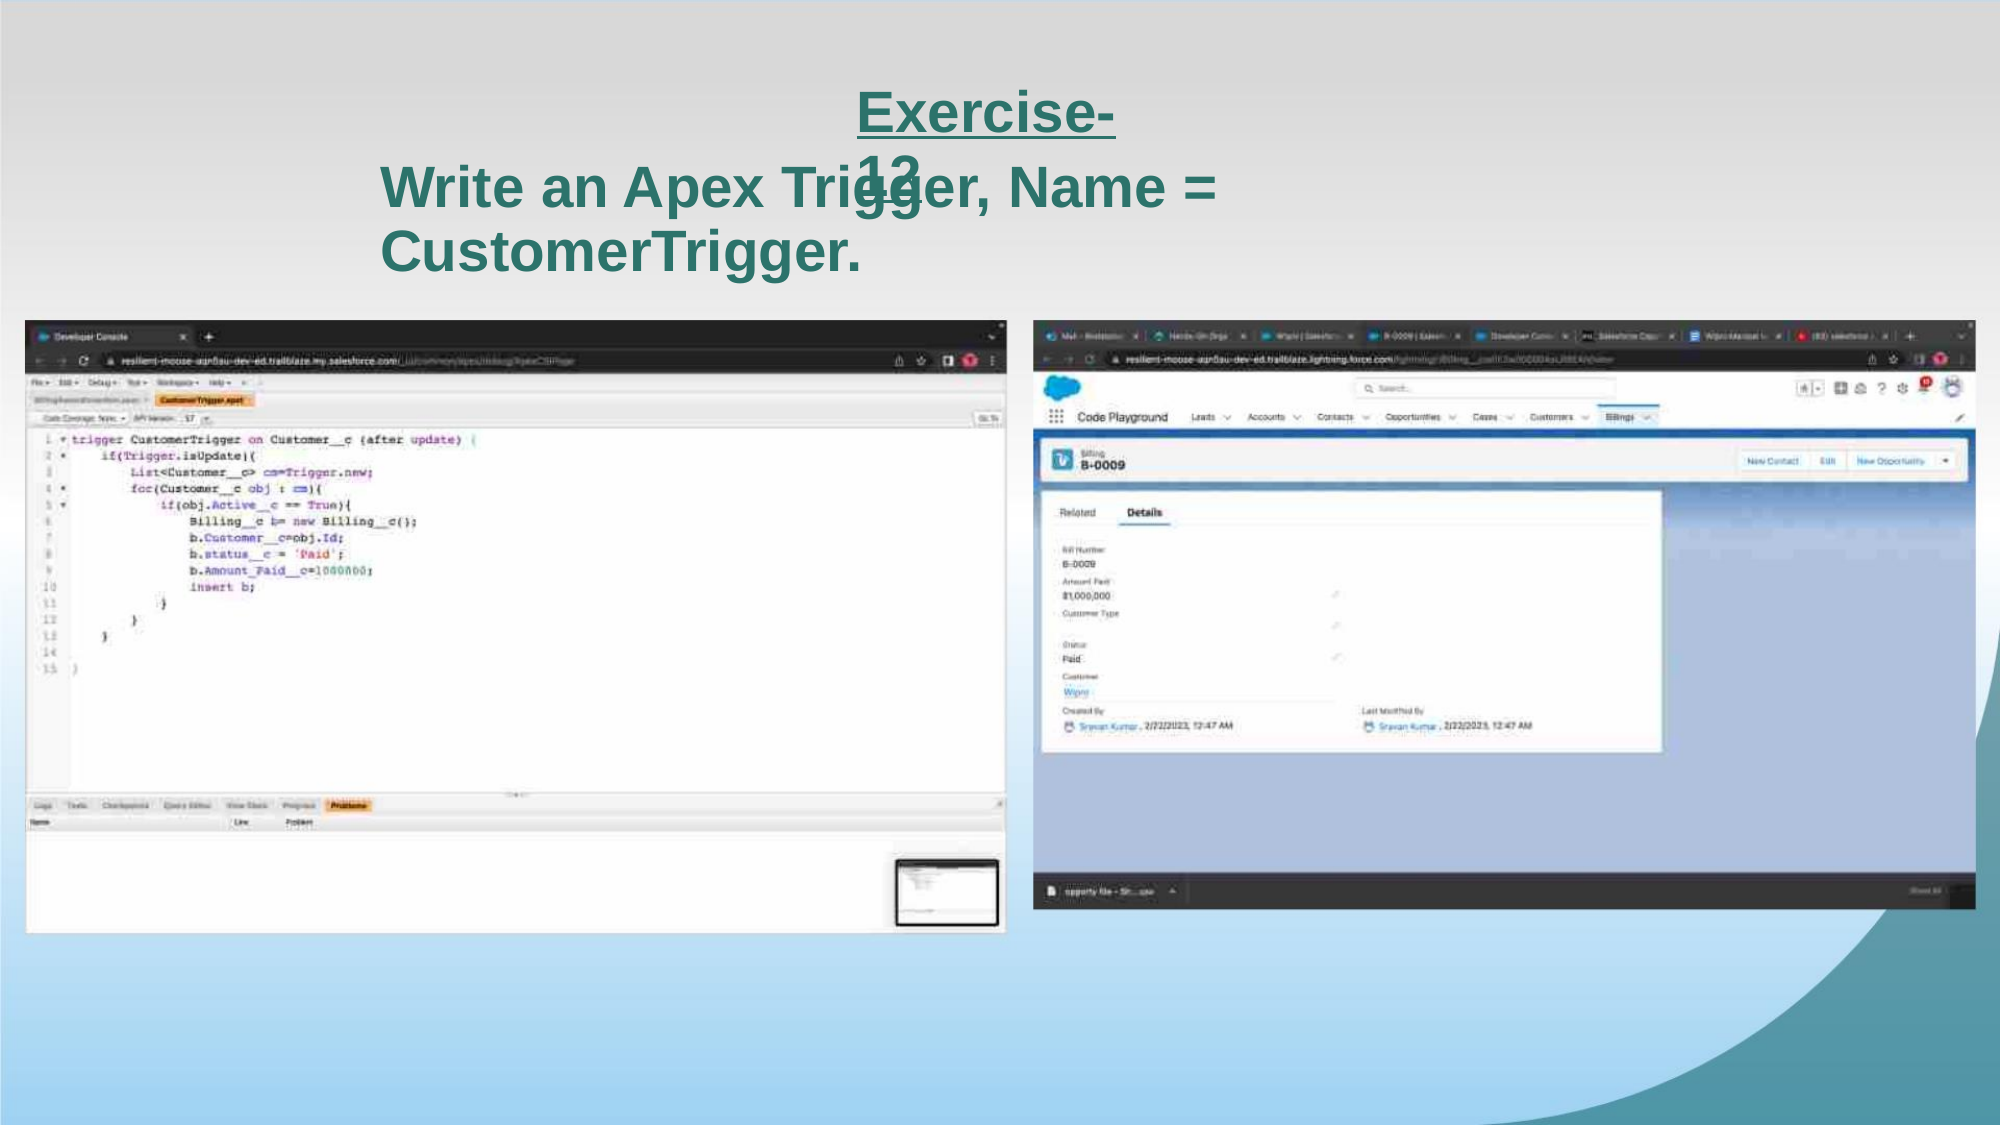

Exercise-12
Write an Apex Trigger, Name = CustomerTrigger.